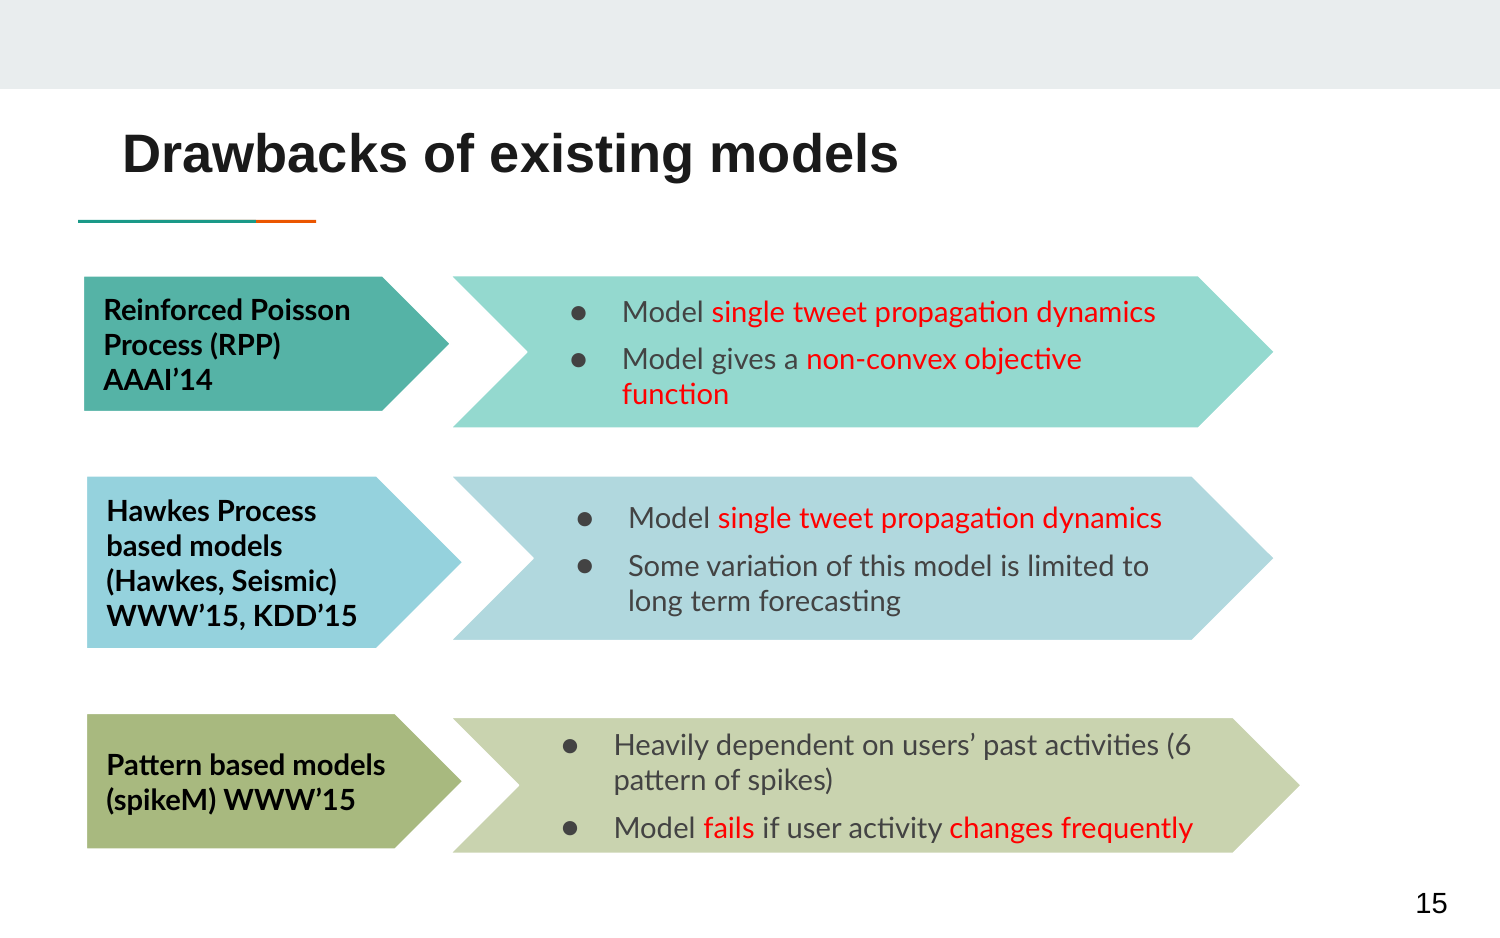

# Drawbacks of existing models
Reinforced Poisson Process (RPP) AAAI’14
Model single tweet propagation dynamics
Model gives a non-convex objective function
Hawkes Process based models
(Hawkes, Seismic)
WWW’15, KDD’15

Model single tweet propagation dynamics
Some variation of this model is limited to long term forecasting

Pattern based models
(spikeM) WWW’15
Heavily dependent on users’ past activities (6 pattern of spikes)
Model fails if user activity changes frequently
15